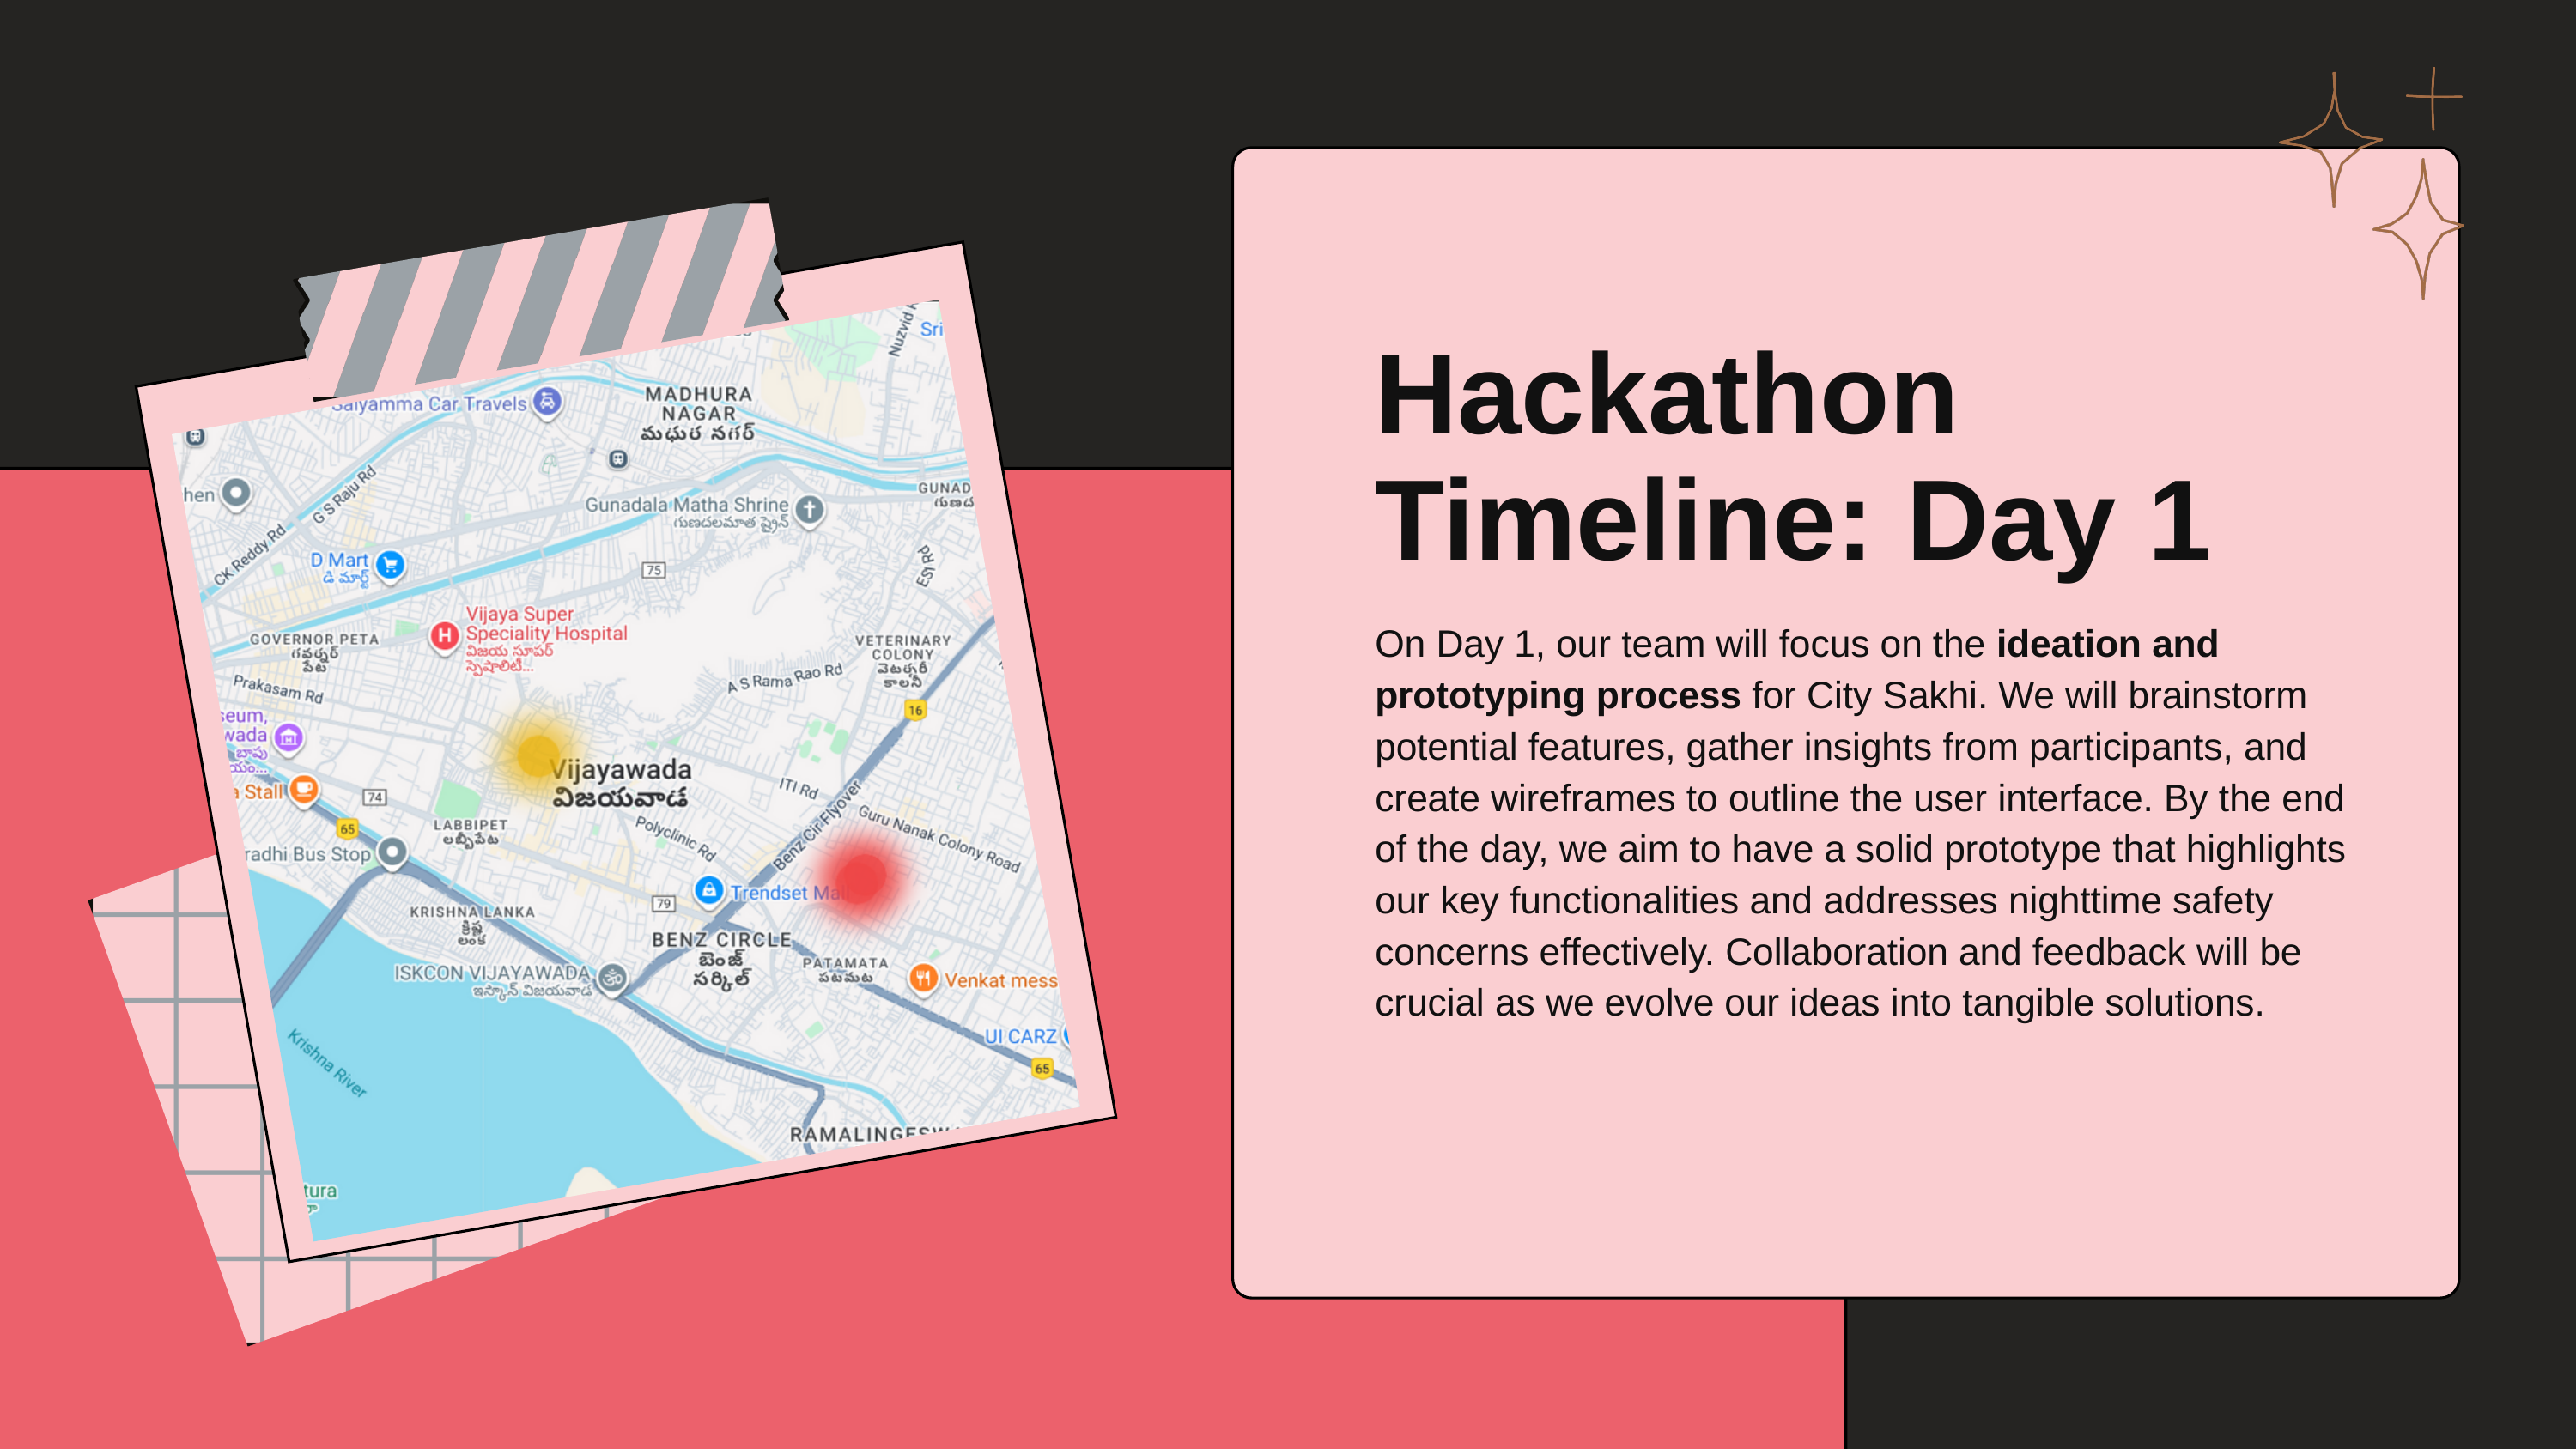

Hackathon Timeline: Day 1
On Day 1, our team will focus on the ideation and prototyping process for City Sakhi. We will brainstorm potential features, gather insights from participants, and create wireframes to outline the user interface. By the end of the day, we aim to have a solid prototype that highlights our key functionalities and addresses nighttime safety concerns effectively. Collaboration and feedback will be crucial as we evolve our ideas into tangible solutions.